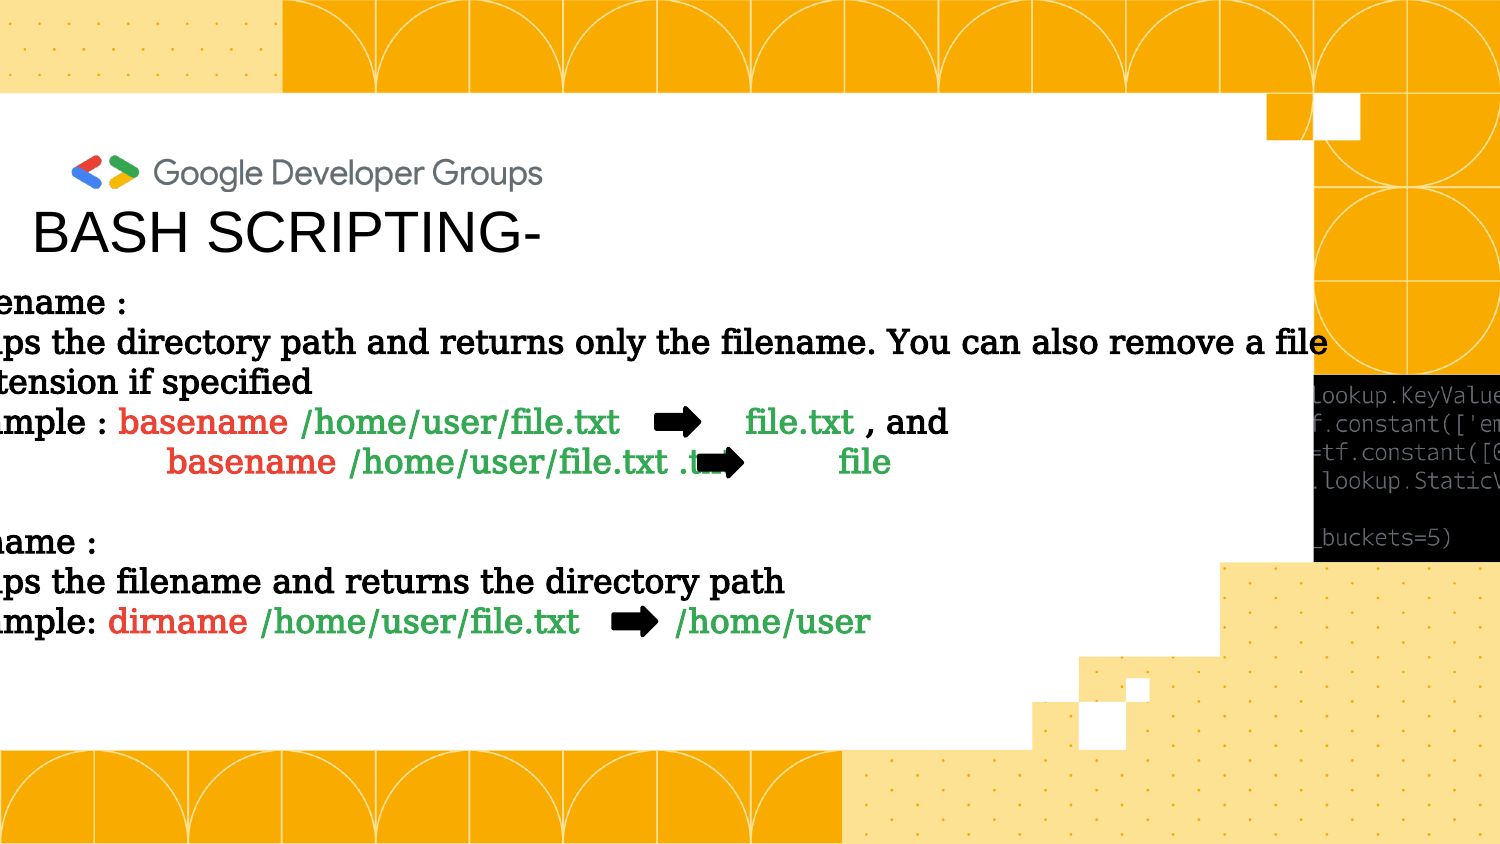

BASH SCRIPTING-
1. basename :
Strips the directory path and returns only the filename. You can also remove a file
      extension if specified
Example : basename /home/user/file.txt            file.txt , and
                          basename /home/user/file.txt .txt          file

2. dirname :
Strips the filename and returns the directory path
Example: dirname /home/user/file.txt         /home/user